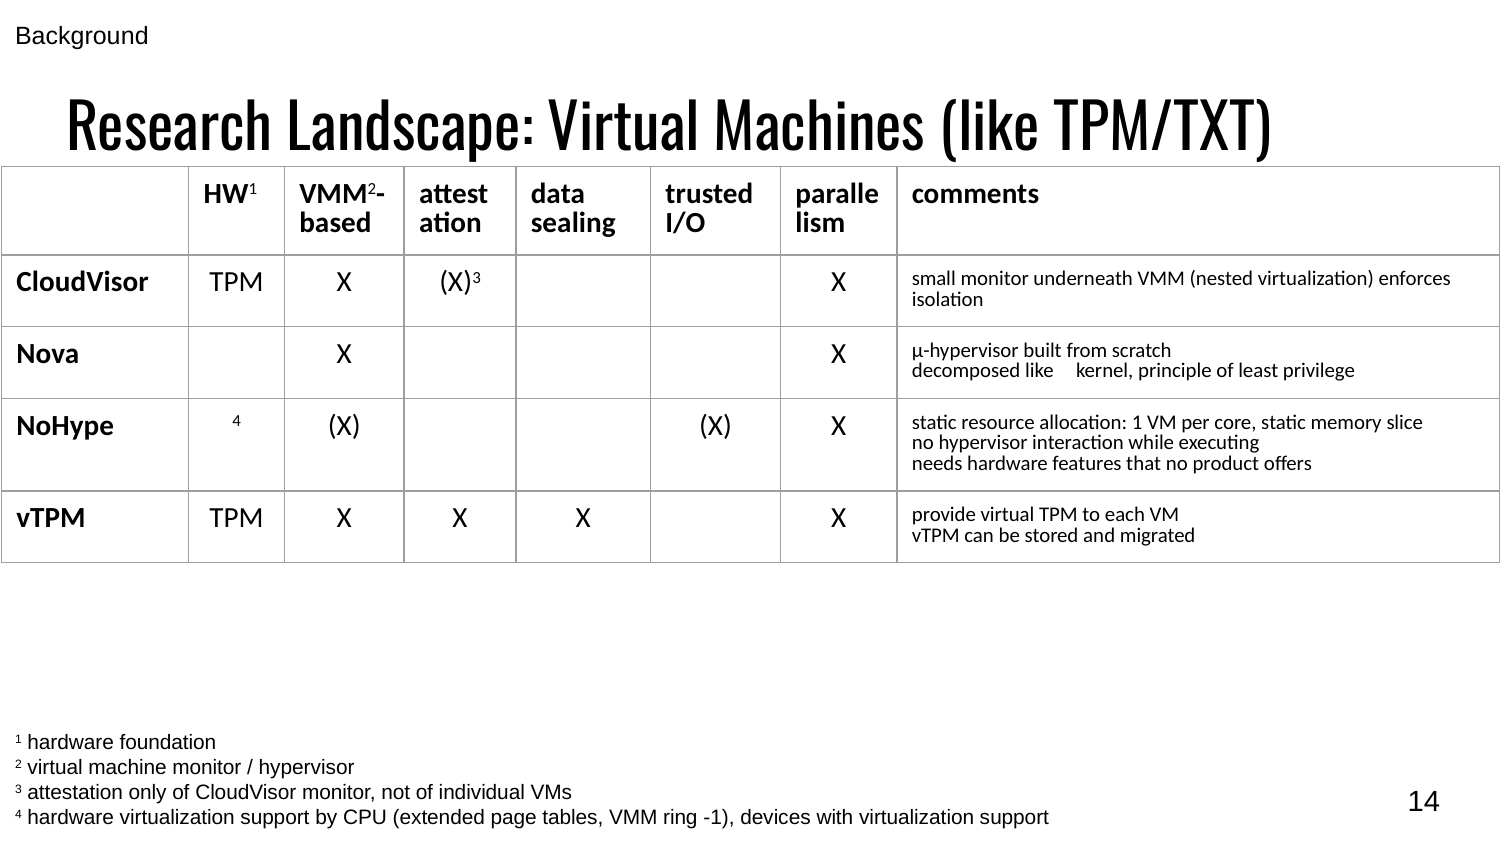

Background
# Research Landscape: Virtual Machines (like TPM/TXT)
|  | HW1 | VMM2-based | attestation | data sealing | trusted I/O | parallelism | comments |
| --- | --- | --- | --- | --- | --- | --- | --- |
| CloudVisor | TPM | X | (X)3 |  |  | X | small monitor underneath VMM (nested virtualization) enforces isolation |
| Nova |  | X |  |  |  | X | µ-hypervisor built from scratch decomposed like µ-kernel, principle of least privilege |
| NoHype | 4 | (X) |  |  | (X) | X | static resource allocation: 1 VM per core, static memory slice no hypervisor interaction while executing needs hardware features that no product offers |
| vTPM | TPM | X | X | X |  | X | provide virtual TPM to each VM vTPM can be stored and migrated |
1 hardware foundation
2 virtual machine monitor / hypervisor
3 attestation only of CloudVisor monitor, not of individual VMs
4 hardware virtualization support by CPU (extended page tables, VMM ring -1), devices with virtualization support
14